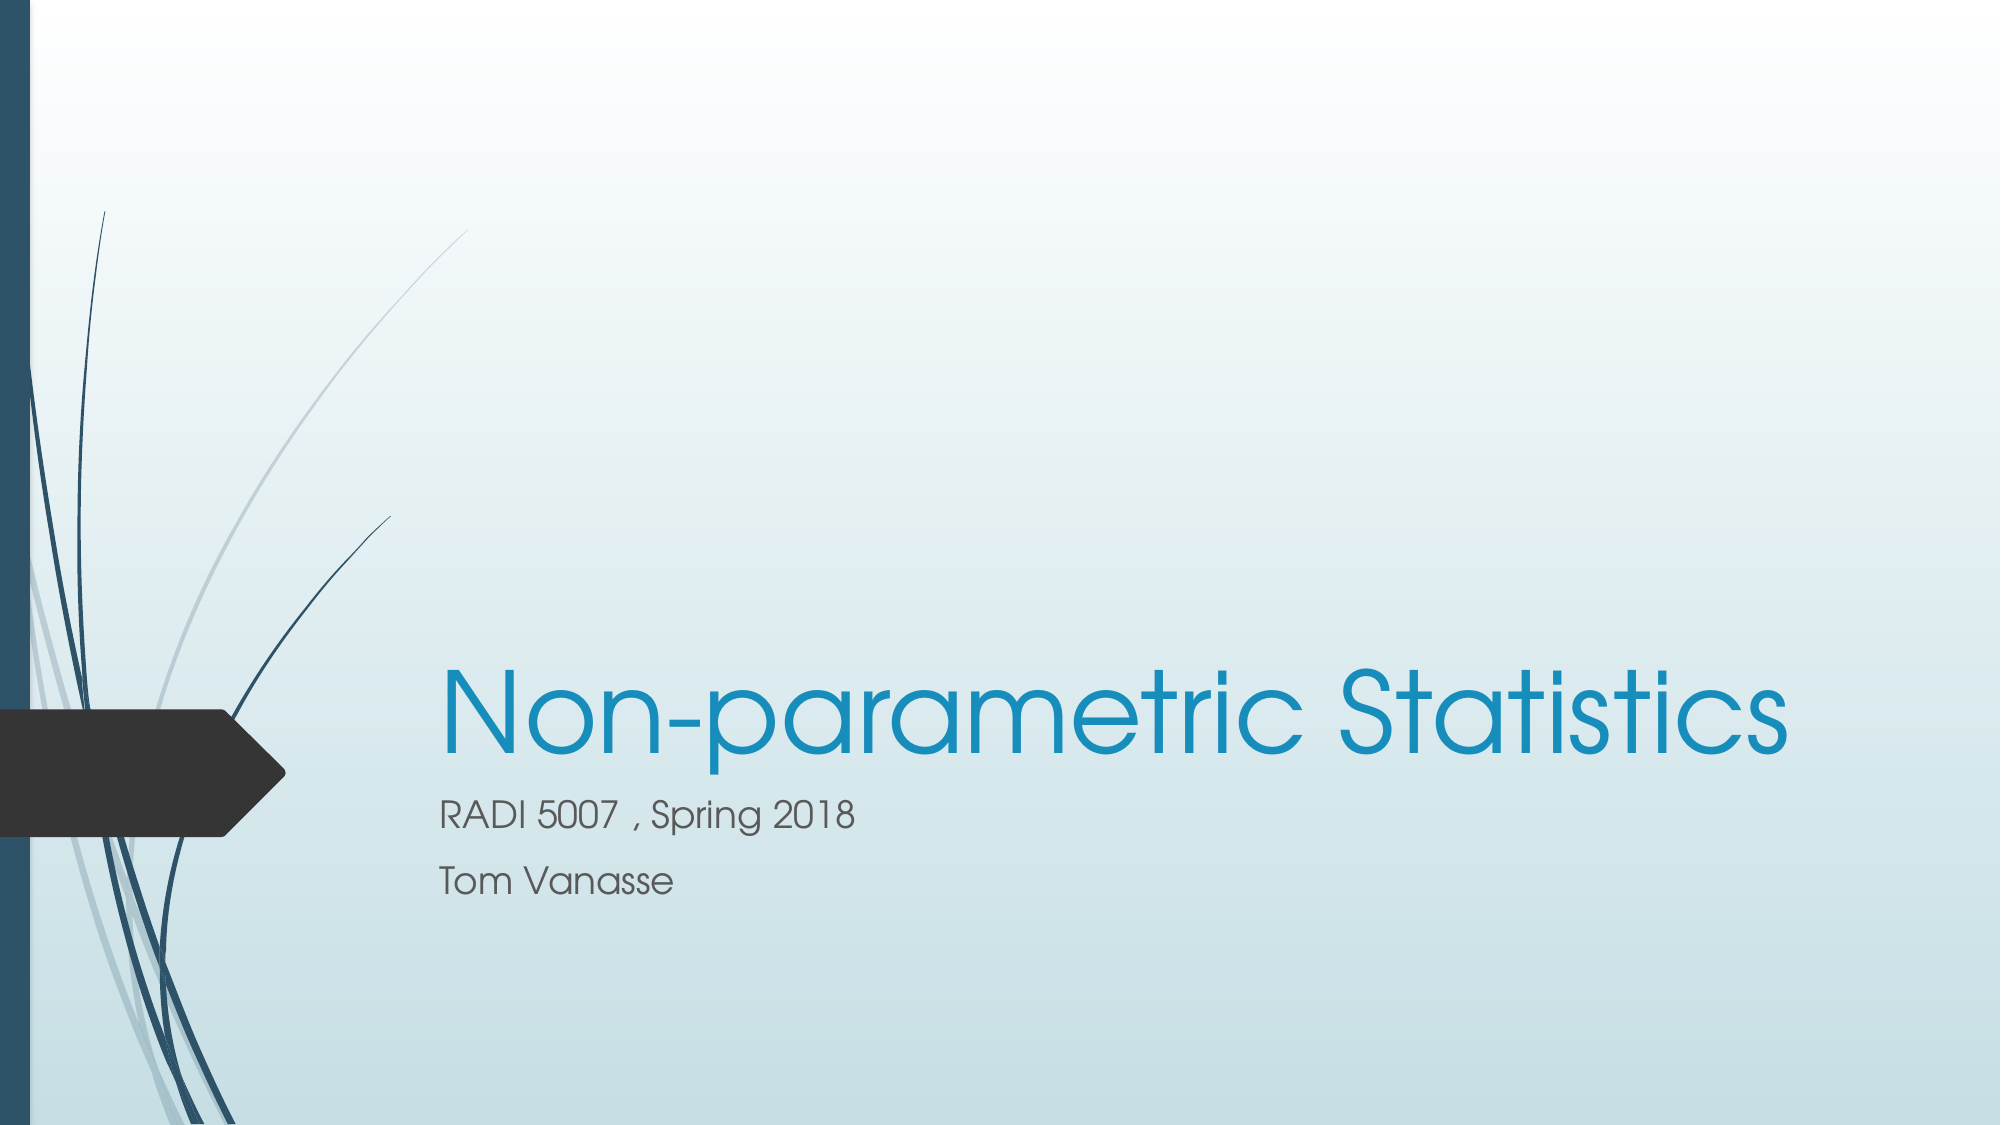

# Non-parametric Statistics
RADI 5007 , Spring 2018
Tom Vanasse